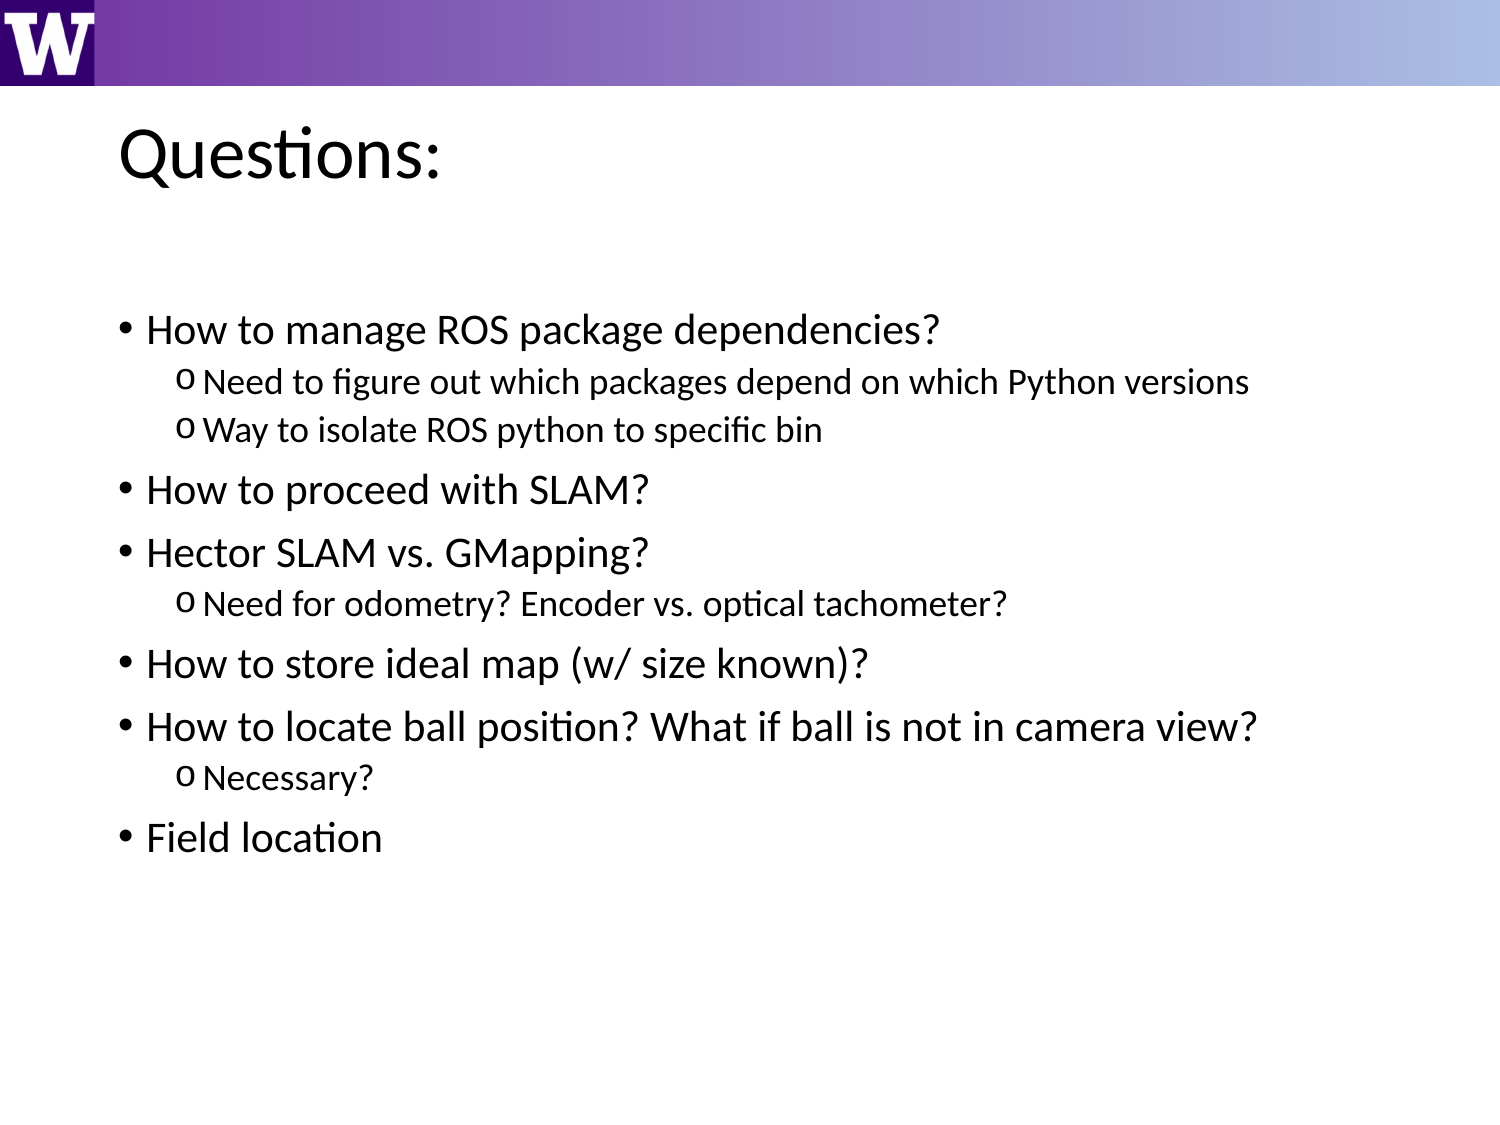

# Questions:
How to manage ROS package dependencies?
Need to figure out which packages depend on which Python versions
Way to isolate ROS python to specific bin
How to proceed with SLAM?
Hector SLAM vs. GMapping?
Need for odometry? Encoder vs. optical tachometer?
How to store ideal map (w/ size known)?
How to locate ball position? What if ball is not in camera view?
Necessary?
Field location